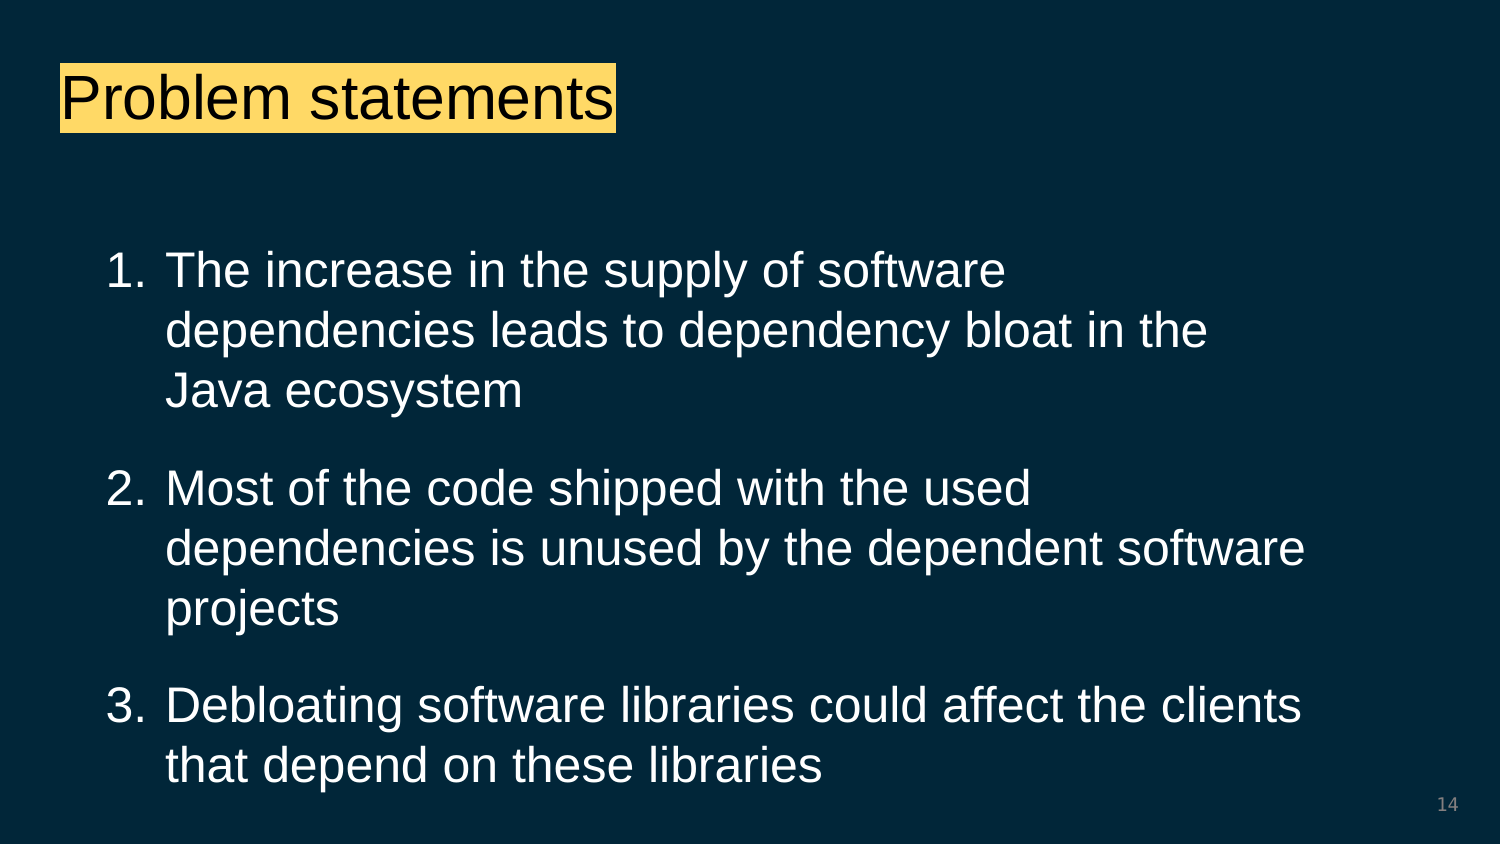

Problem statements
The increase in the supply of software dependencies leads to dependency bloat in the Java ecosystem
Most of the code shipped with the used dependencies is unused by the dependent software projects
Debloating software libraries could affect the clients that depend on these libraries

14